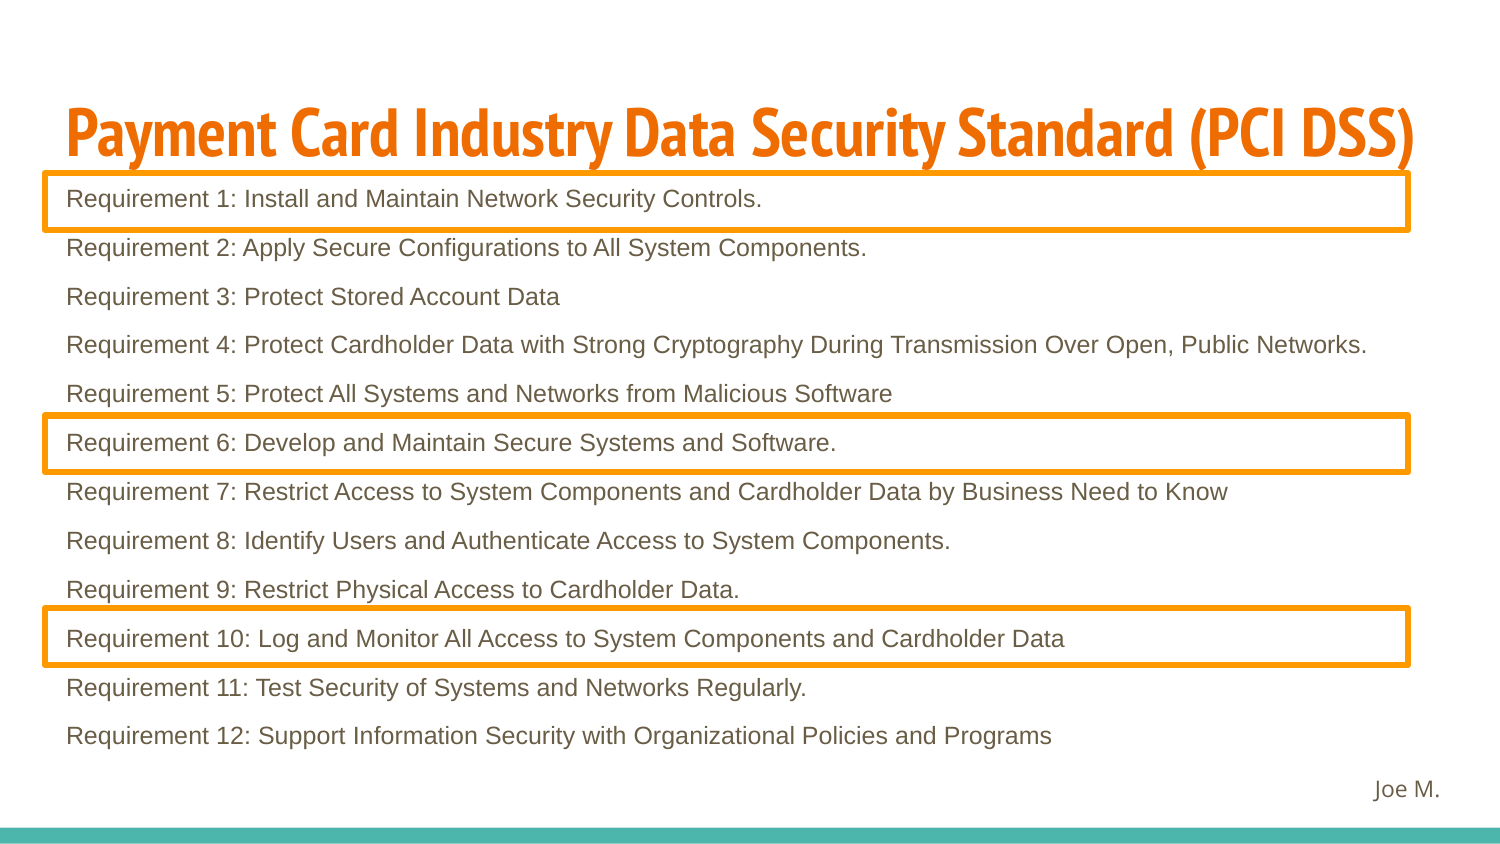

# Payment Card Industry Data Security Standard (PCI DSS)

Requirement 1: Install and Maintain Network Security Controls.
Requirement 2: Apply Secure Configurations to All System Components.
Requirement 3: Protect Stored Account Data
Requirement 4: Protect Cardholder Data with Strong Cryptography During Transmission Over Open, Public Networks.
Requirement 5: Protect All Systems and Networks from Malicious Software
Requirement 6: Develop and Maintain Secure Systems and Software.
Requirement 7: Restrict Access to System Components and Cardholder Data by Business Need to Know
Requirement 8: Identify Users and Authenticate Access to System Components.
Requirement 9: Restrict Physical Access to Cardholder Data.
Requirement 10: Log and Monitor All Access to System Components and Cardholder Data
Requirement 11: Test Security of Systems and Networks Regularly.
Requirement 12: Support Information Security with Organizational Policies and Programs

Joe M.